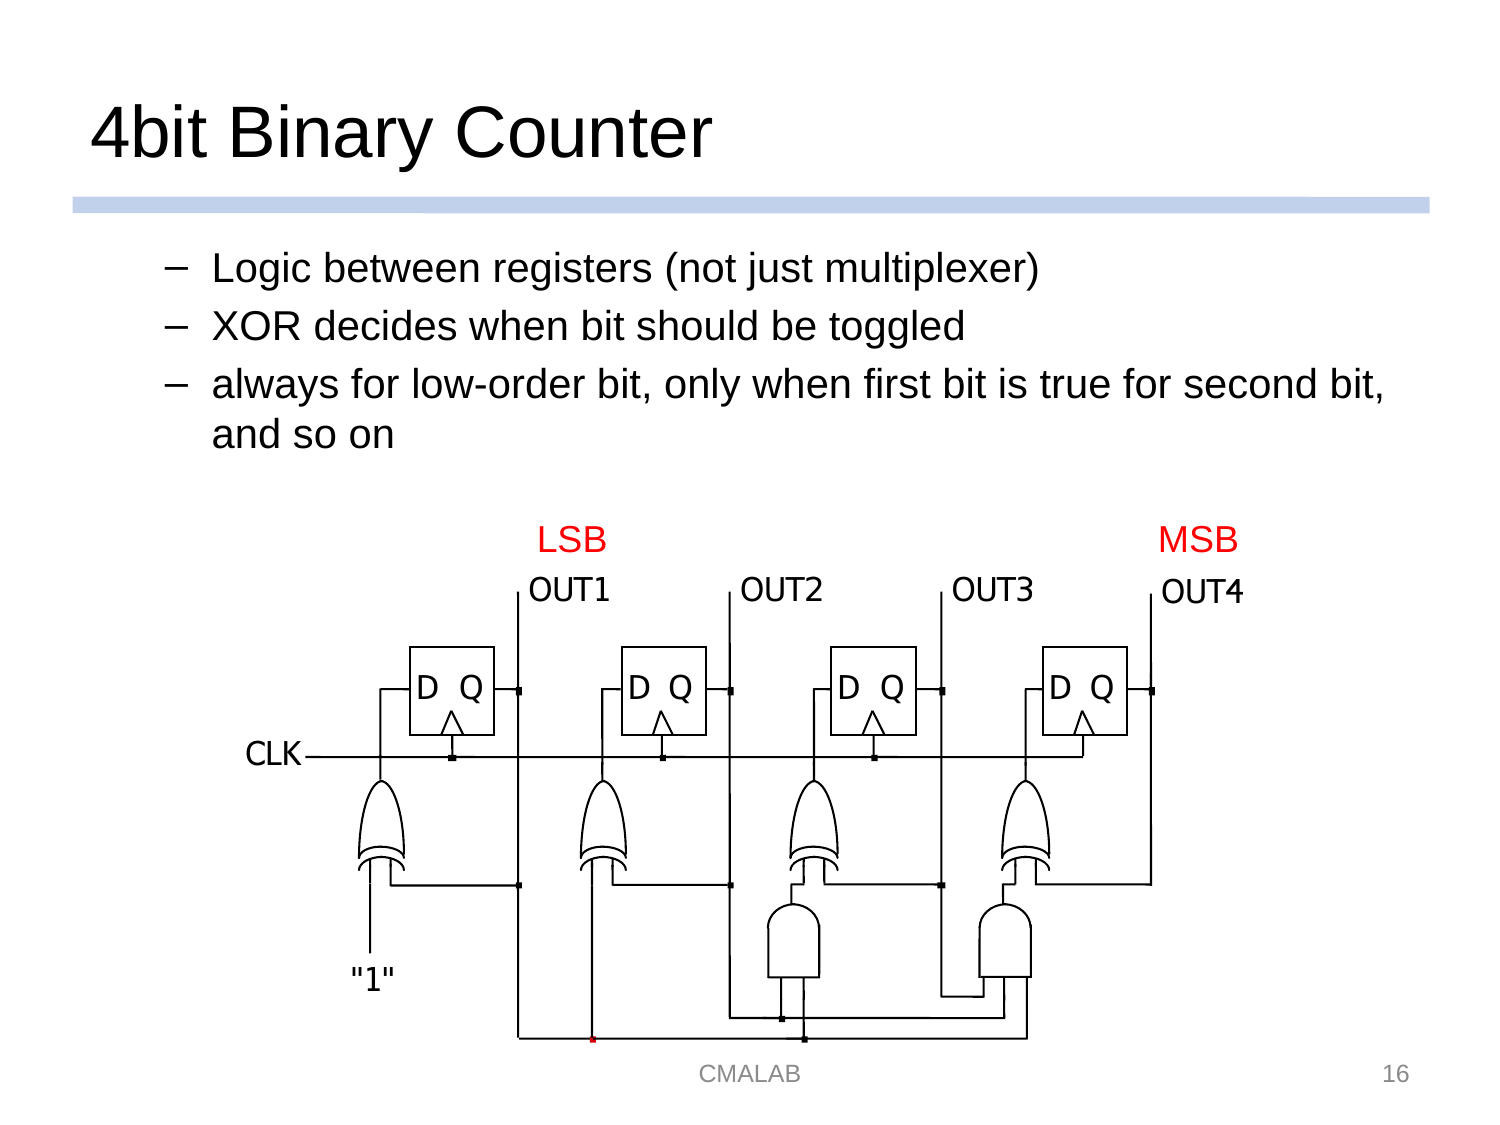

# 4bit Binary Counter
Logic between registers (not just multiplexer)
XOR decides when bit should be toggled
always for low-order bit, only when first bit is true for second bit, and so on
LSB				  MSB
OUT1
OUT2
OUT3
OUT4

D
Q
D
Q
D
Q
D
Q

CLK

"1"

CMALAB
16